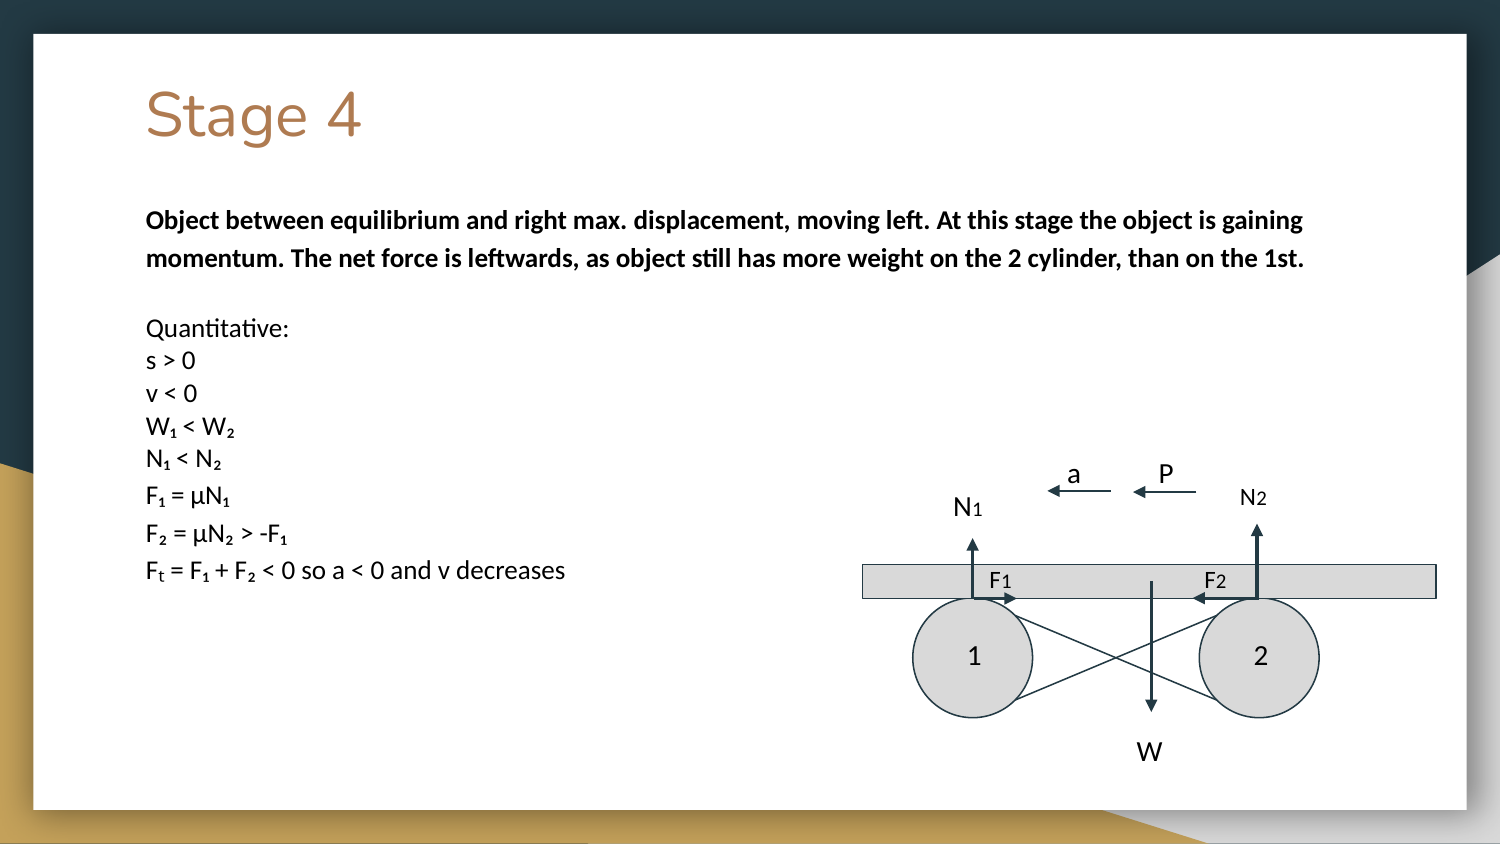

# Stage 4
Object between equilibrium and right max. displacement, moving left. At this stage the object is gaining momentum. The net force is leftwards, as object still has more weight on the 2 cylinder, than on the 1st.
Quantitative:
s > 0
v < 0
W₁ < W₂
N₁ < N₂
F₁ = μN₁
F₂ = μN₂ > -F₁
Fₜ = F₁ + F₂ < 0 so a < 0 and v decreases
a
P
N2
N1
F1
F2

1
2
W